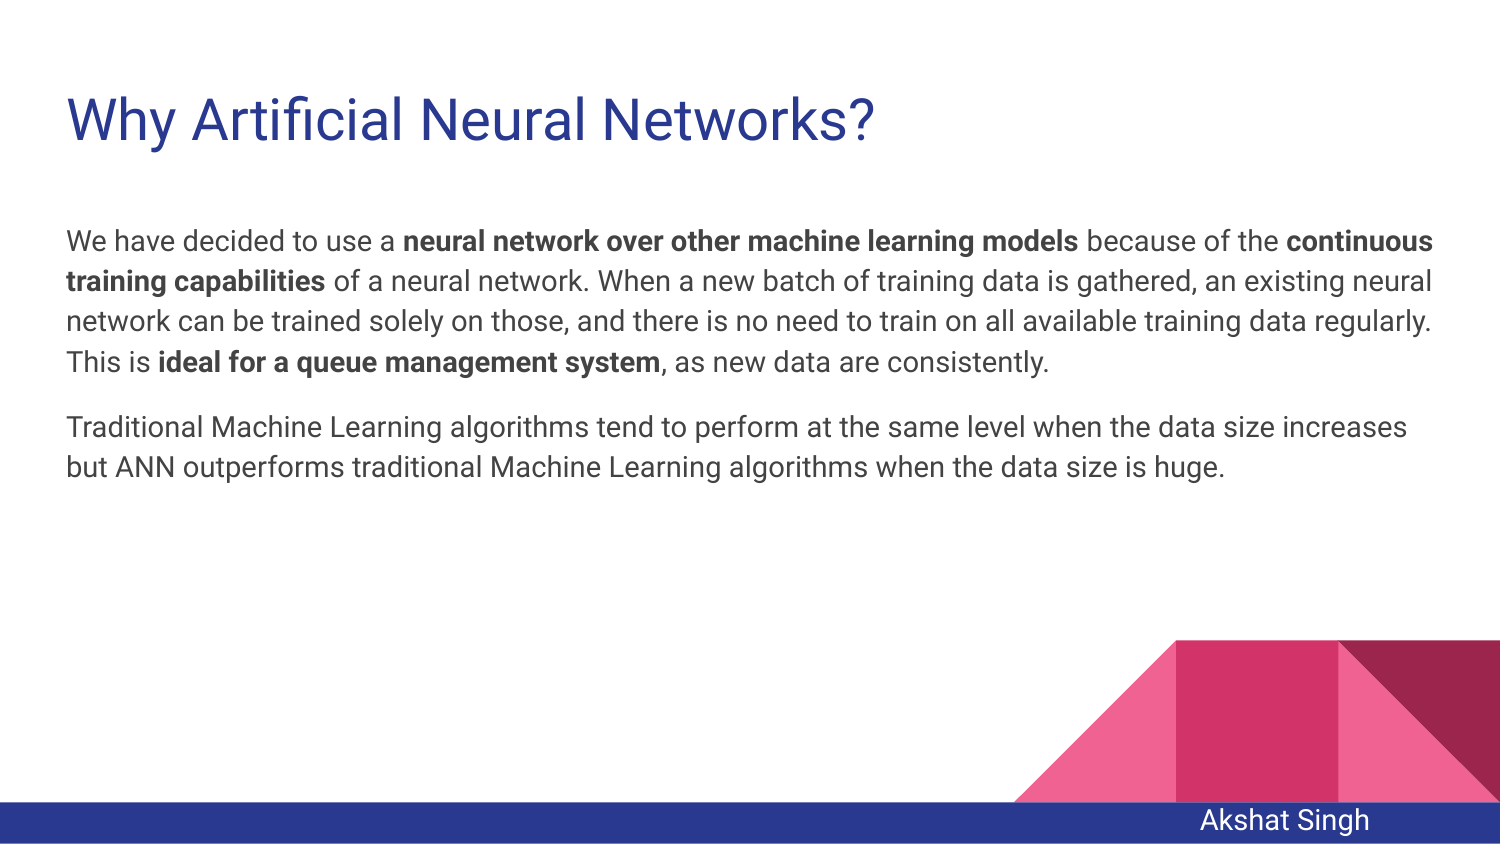

# Why Artificial Neural Networks?
We have decided to use a neural network over other machine learning models because of the continuous training capabilities of a neural network. When a new batch of training data is gathered, an existing neural network can be trained solely on those, and there is no need to train on all available training data regularly. This is ideal for a queue management system, as new data are consistently.
Traditional Machine Learning algorithms tend to perform at the same level when the data size increases but ANN outperforms traditional Machine Learning algorithms when the data size is huge.
Akshat Singh